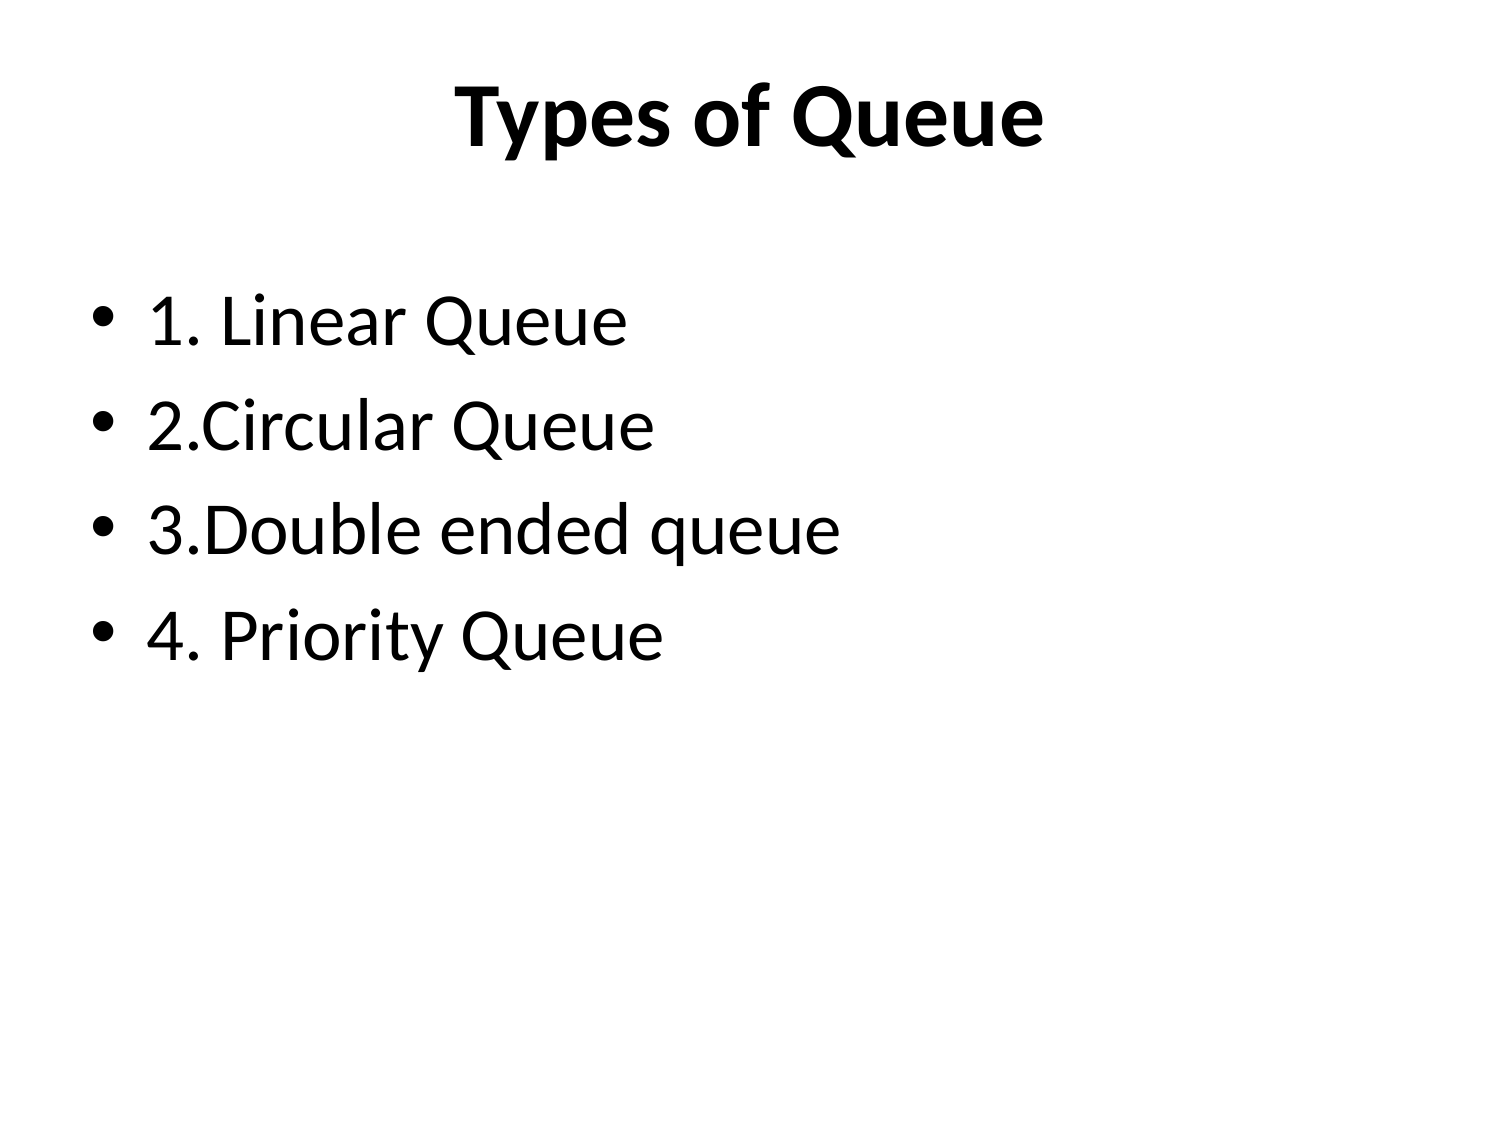

# Types of Queue
1. Linear Queue
2.Circular Queue
3.Double ended queue
4. Priority Queue